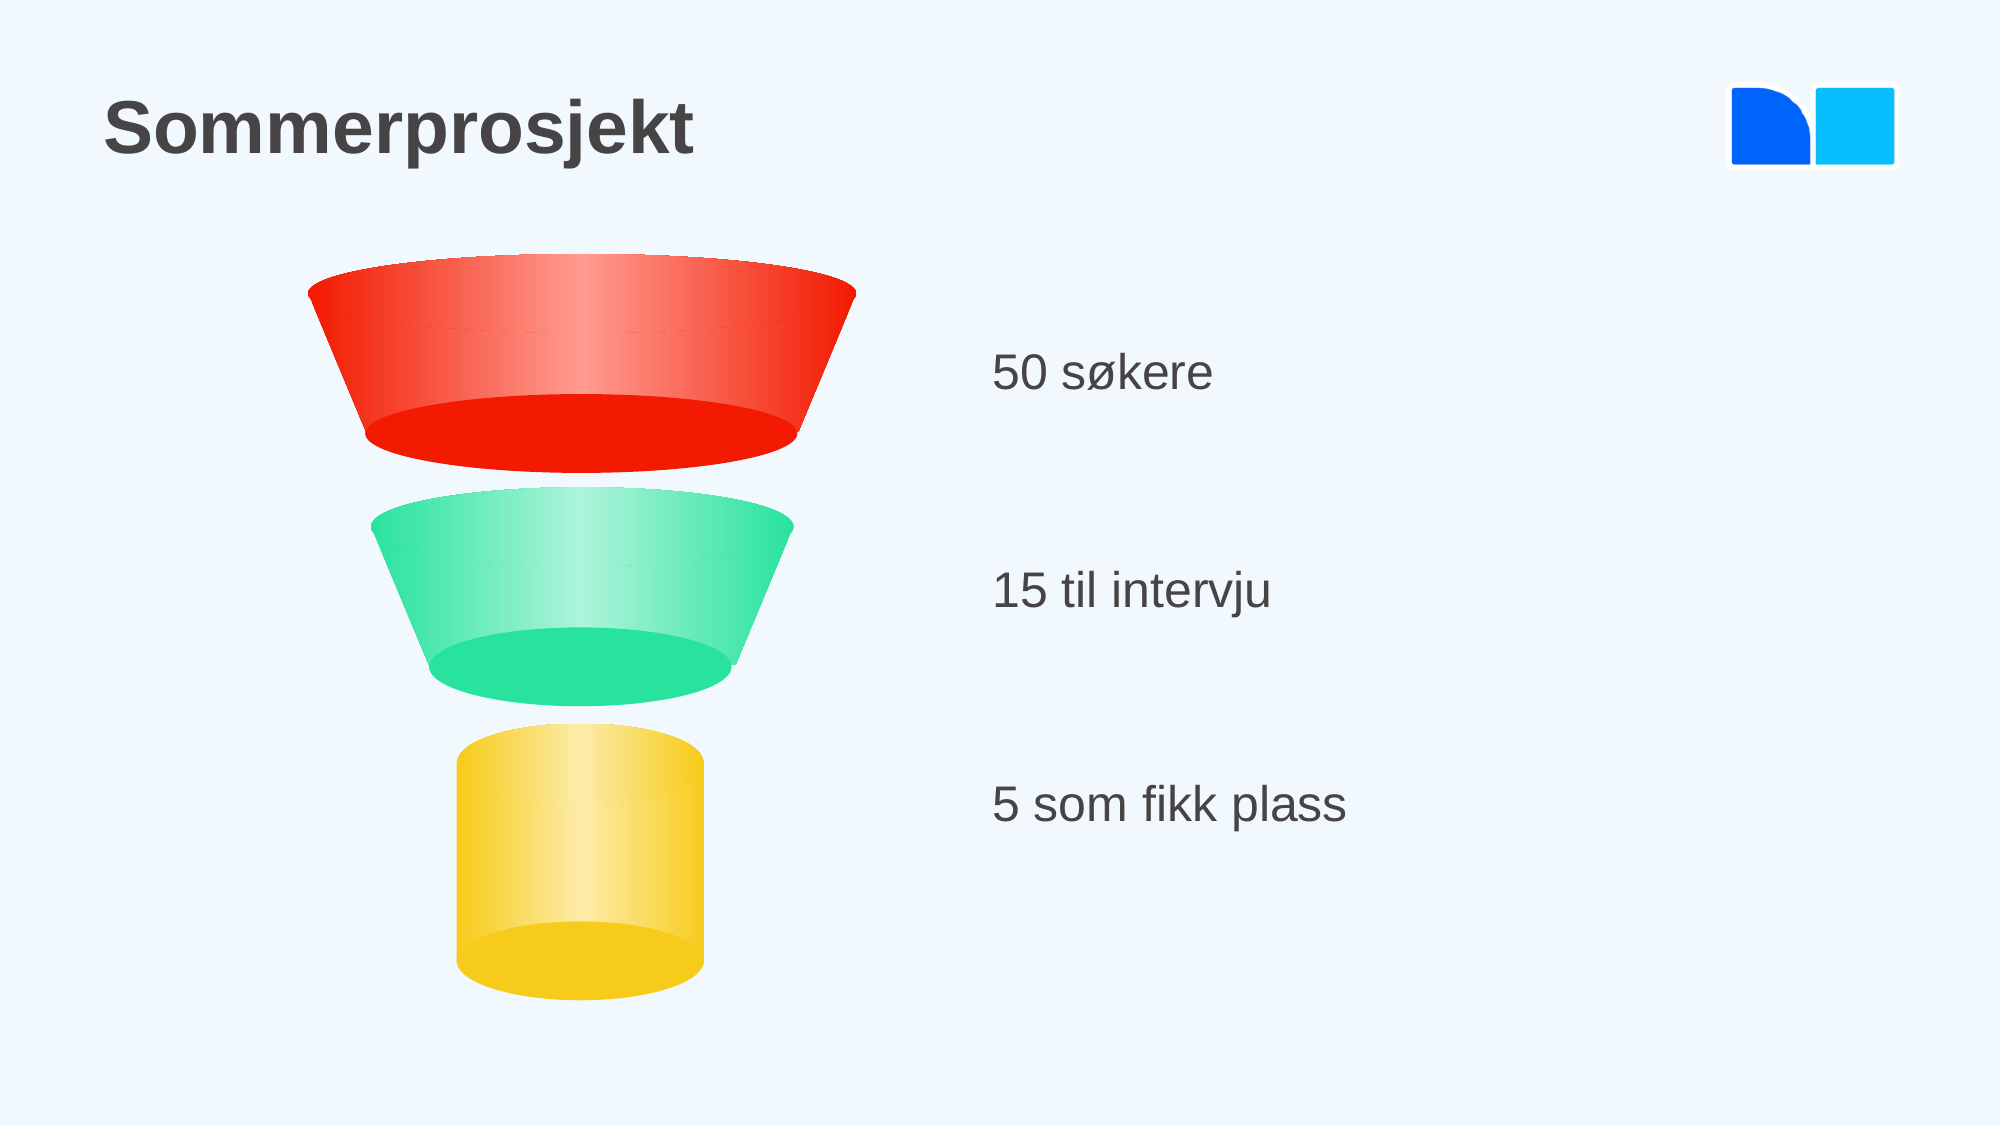

# Sommerprosjekt

50 søkere

15 til intervju

5 som fikk plass